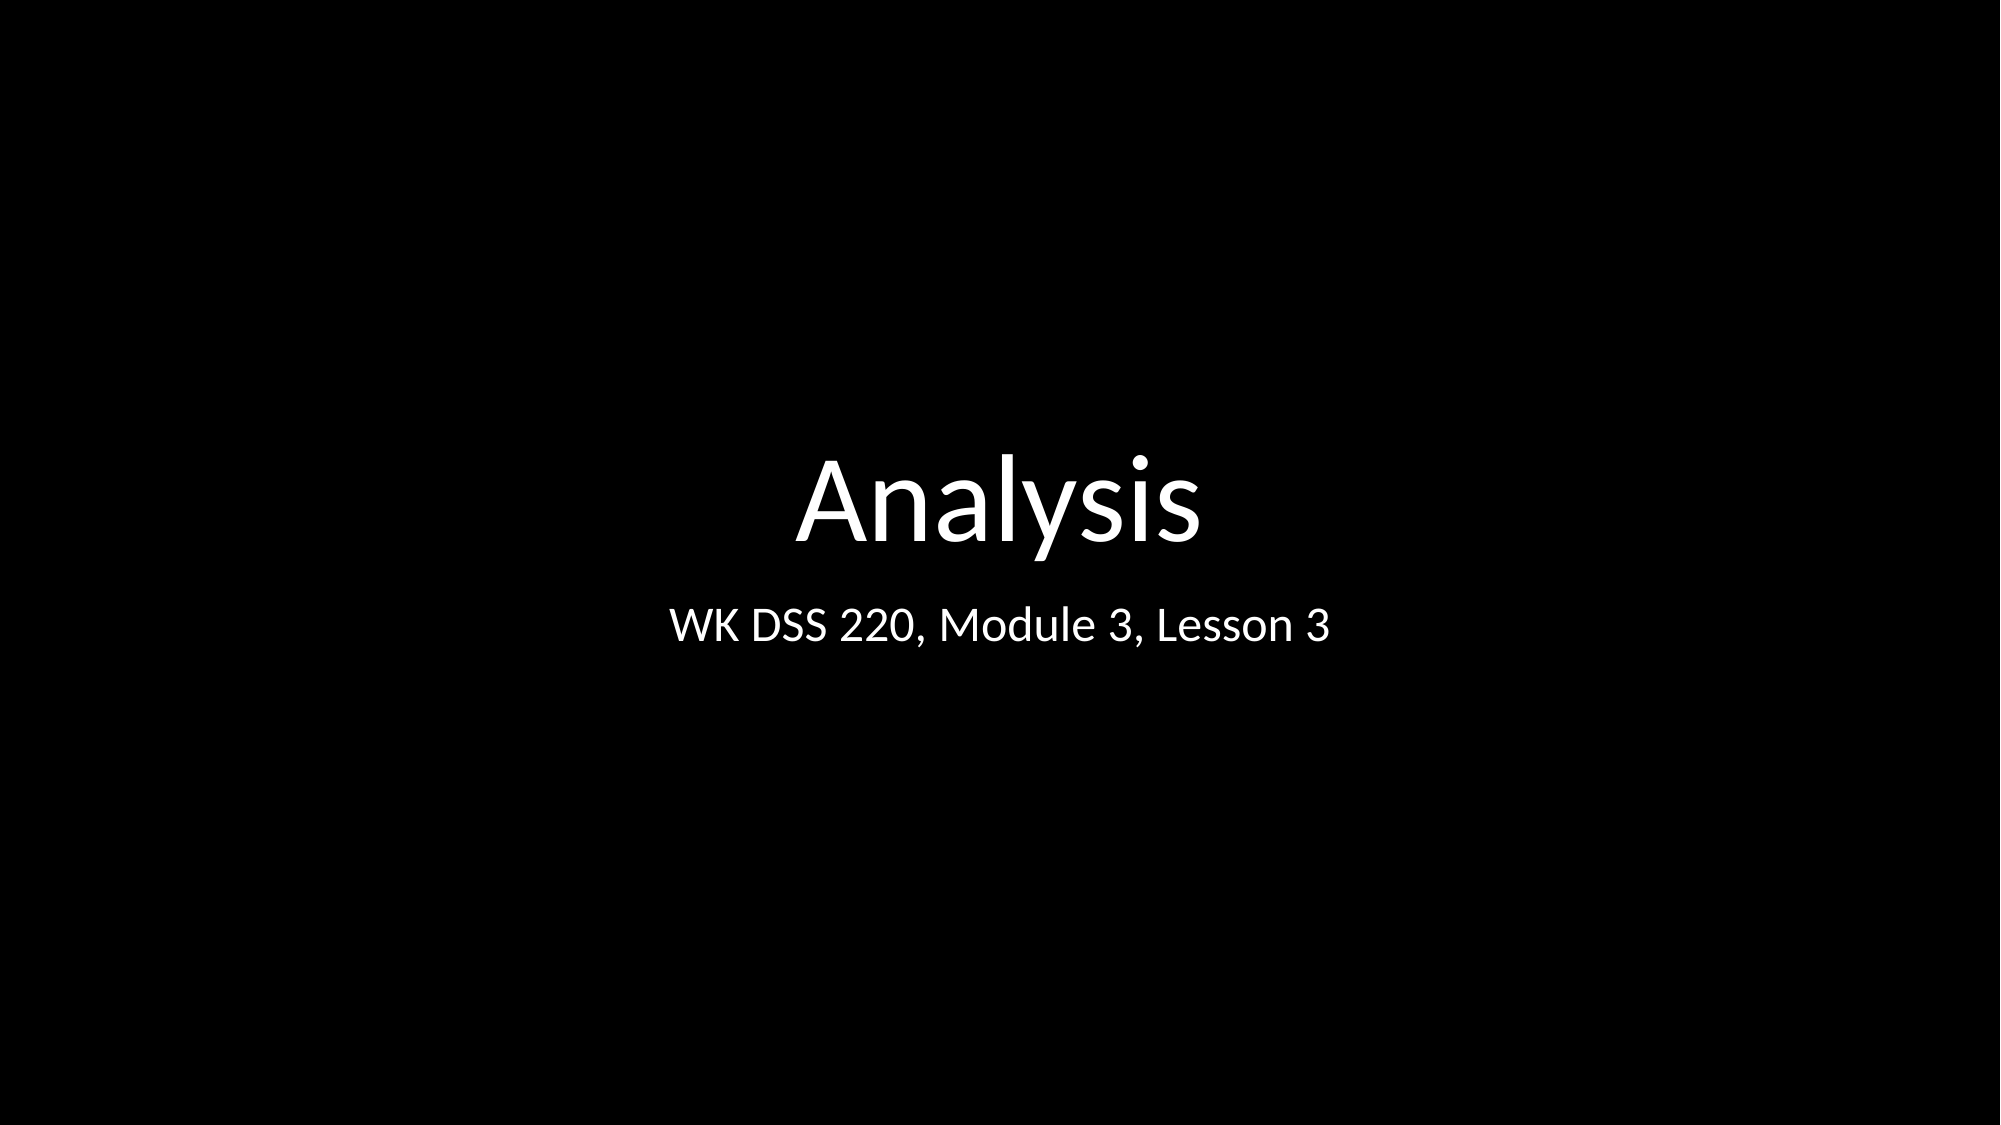

# Analysis
WK DSS 220, Module 3, Lesson 3